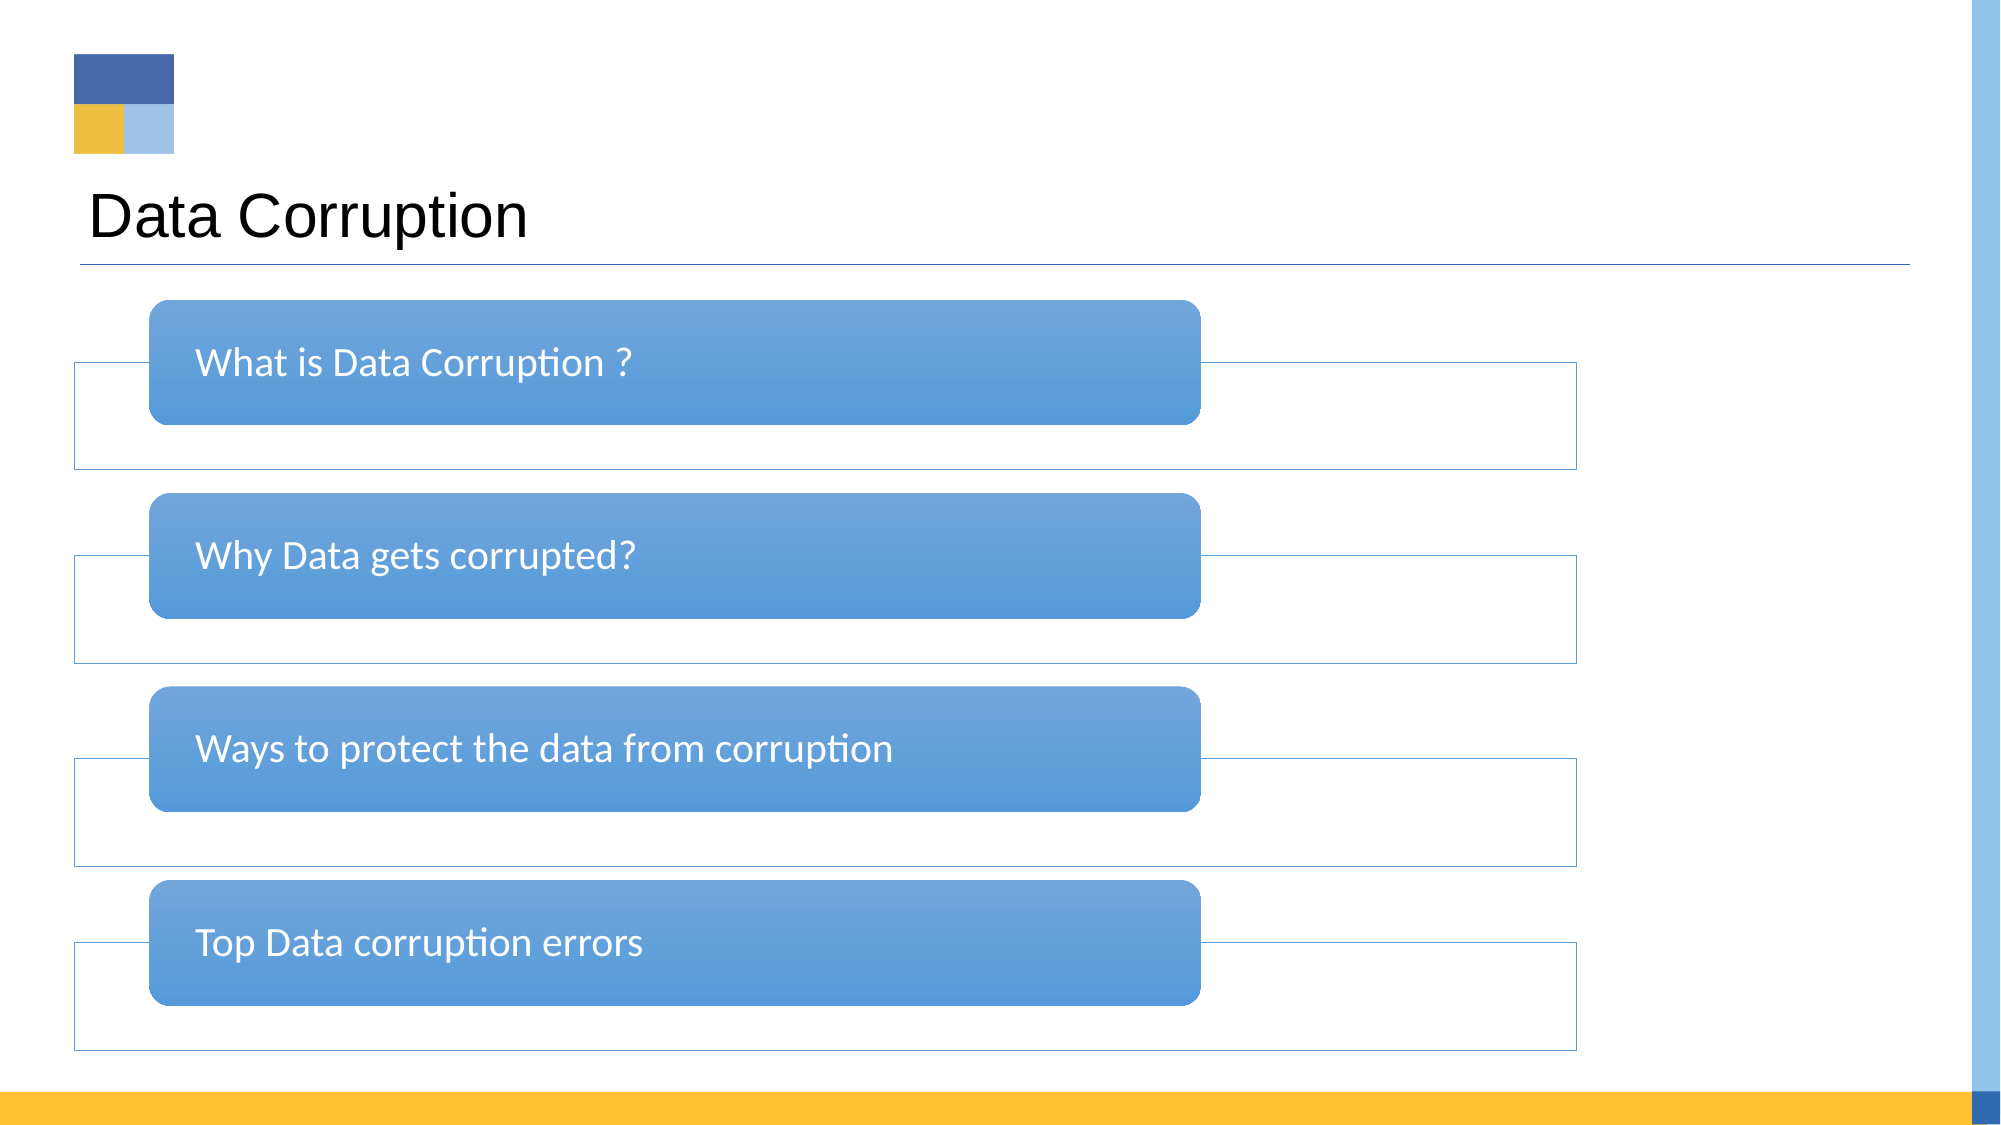

# Data Corruption
What is Data Corruption ?

Why Data gets corrupted?

Ways to protect the data from corruption

Top Data corruption errors